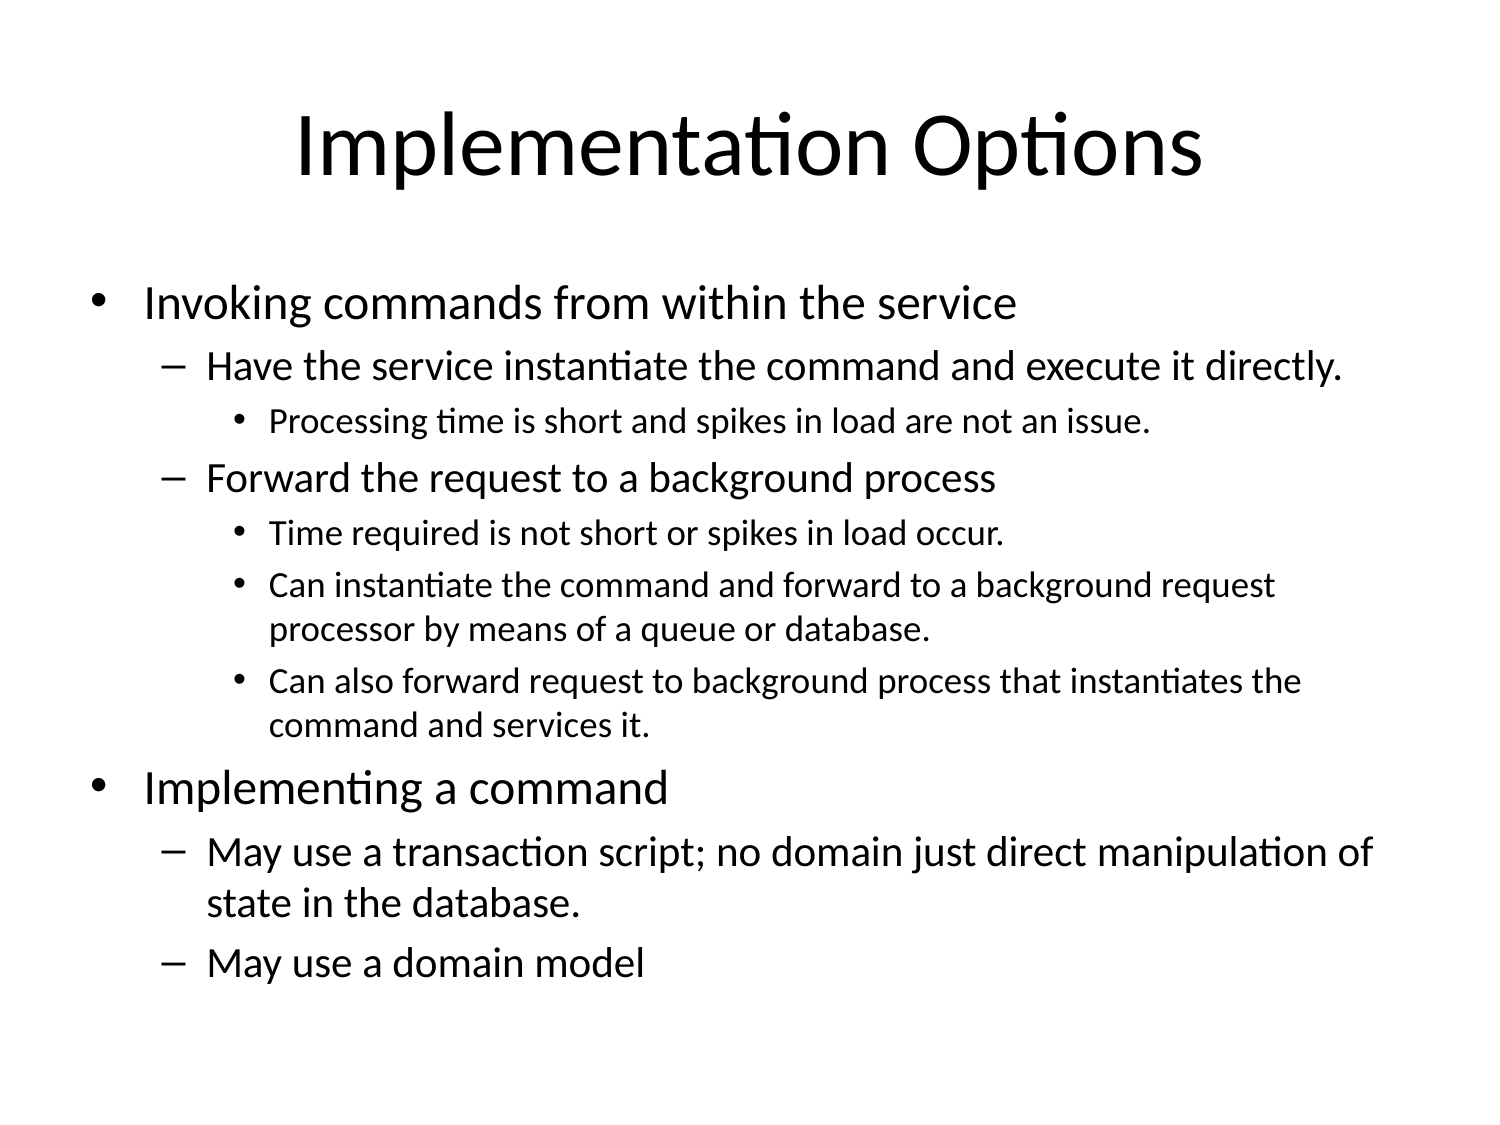

# Implementation Options
Invoking commands from within the service
Have the service instantiate the command and execute it directly.
Processing time is short and spikes in load are not an issue.
Forward the request to a background process
Time required is not short or spikes in load occur.
Can instantiate the command and forward to a background request processor by means of a queue or database.
Can also forward request to background process that instantiates the command and services it.
Implementing a command
May use a transaction script; no domain just direct manipulation of state in the database.
May use a domain model